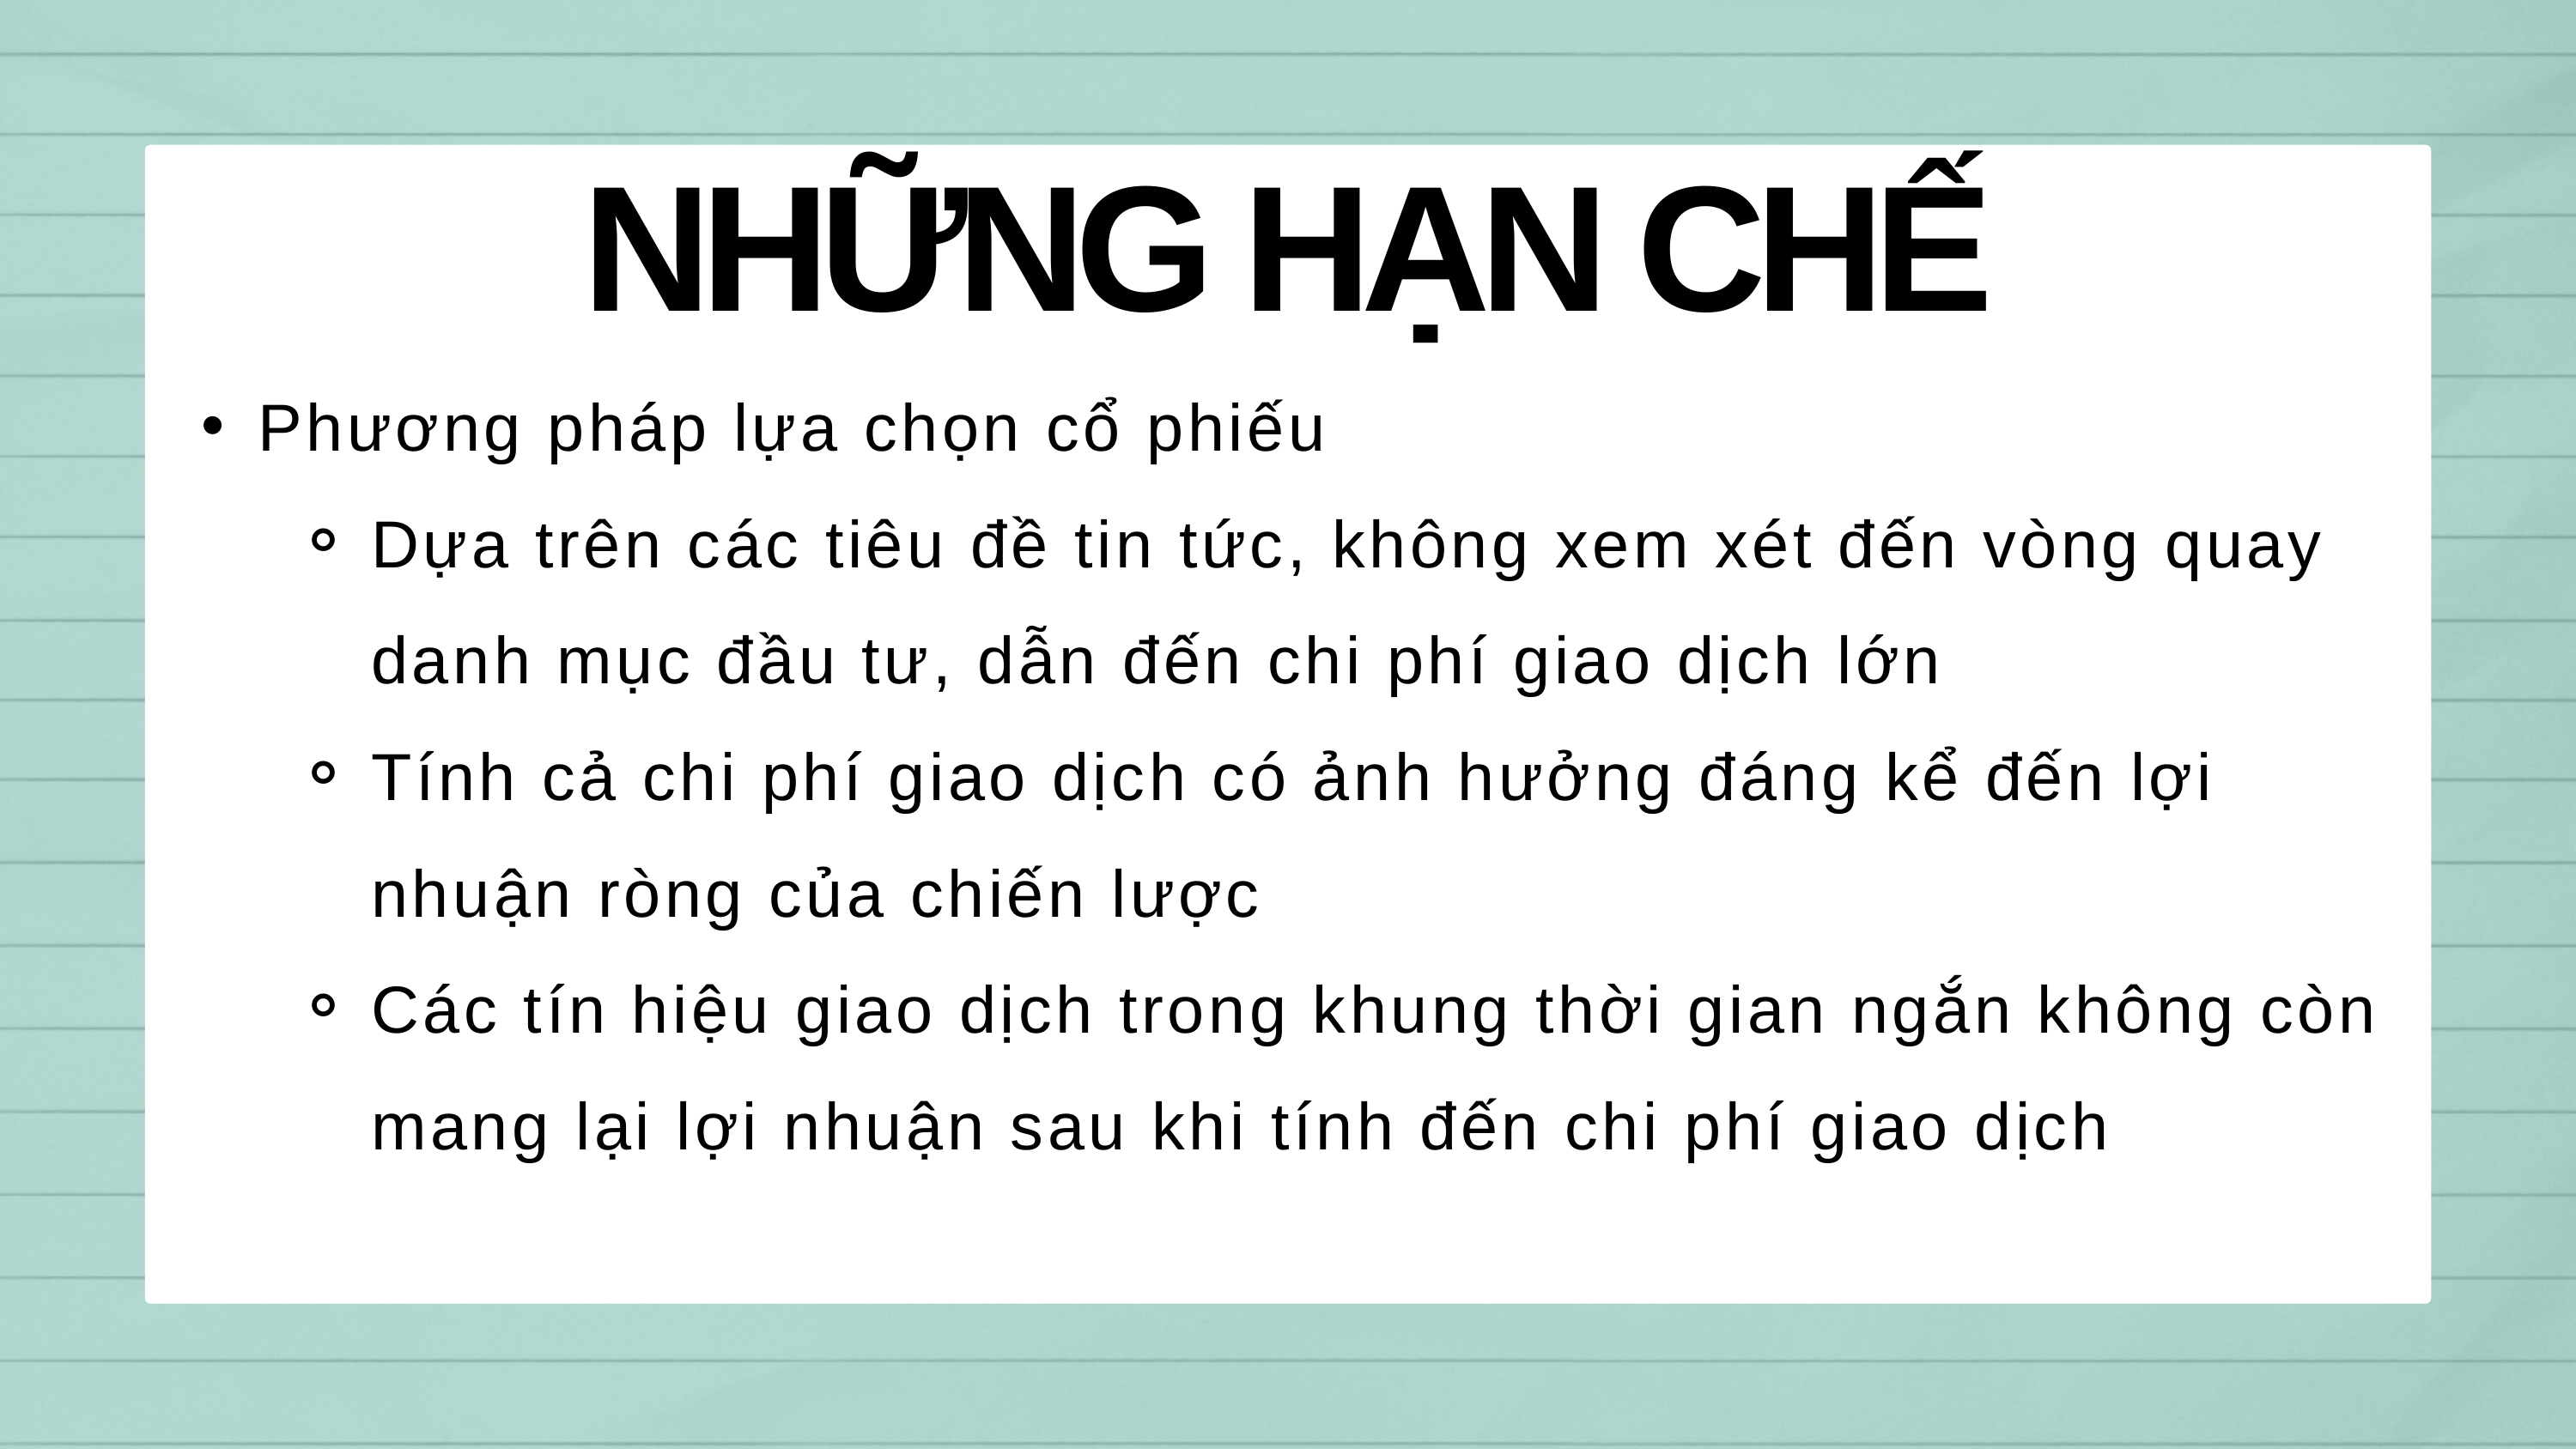

NHỮNG HẠN CHẾ
Phương pháp lựa chọn cổ phiếu
Dựa trên các tiêu đề tin tức, không xem xét đến vòng quay danh mục đầu tư, dẫn đến chi phí giao dịch lớn
Tính cả chi phí giao dịch có ảnh hưởng đáng kể đến lợi nhuận ròng của chiến lược
Các tín hiệu giao dịch trong khung thời gian ngắn không còn mang lại lợi nhuận sau khi tính đến chi phí giao dịch